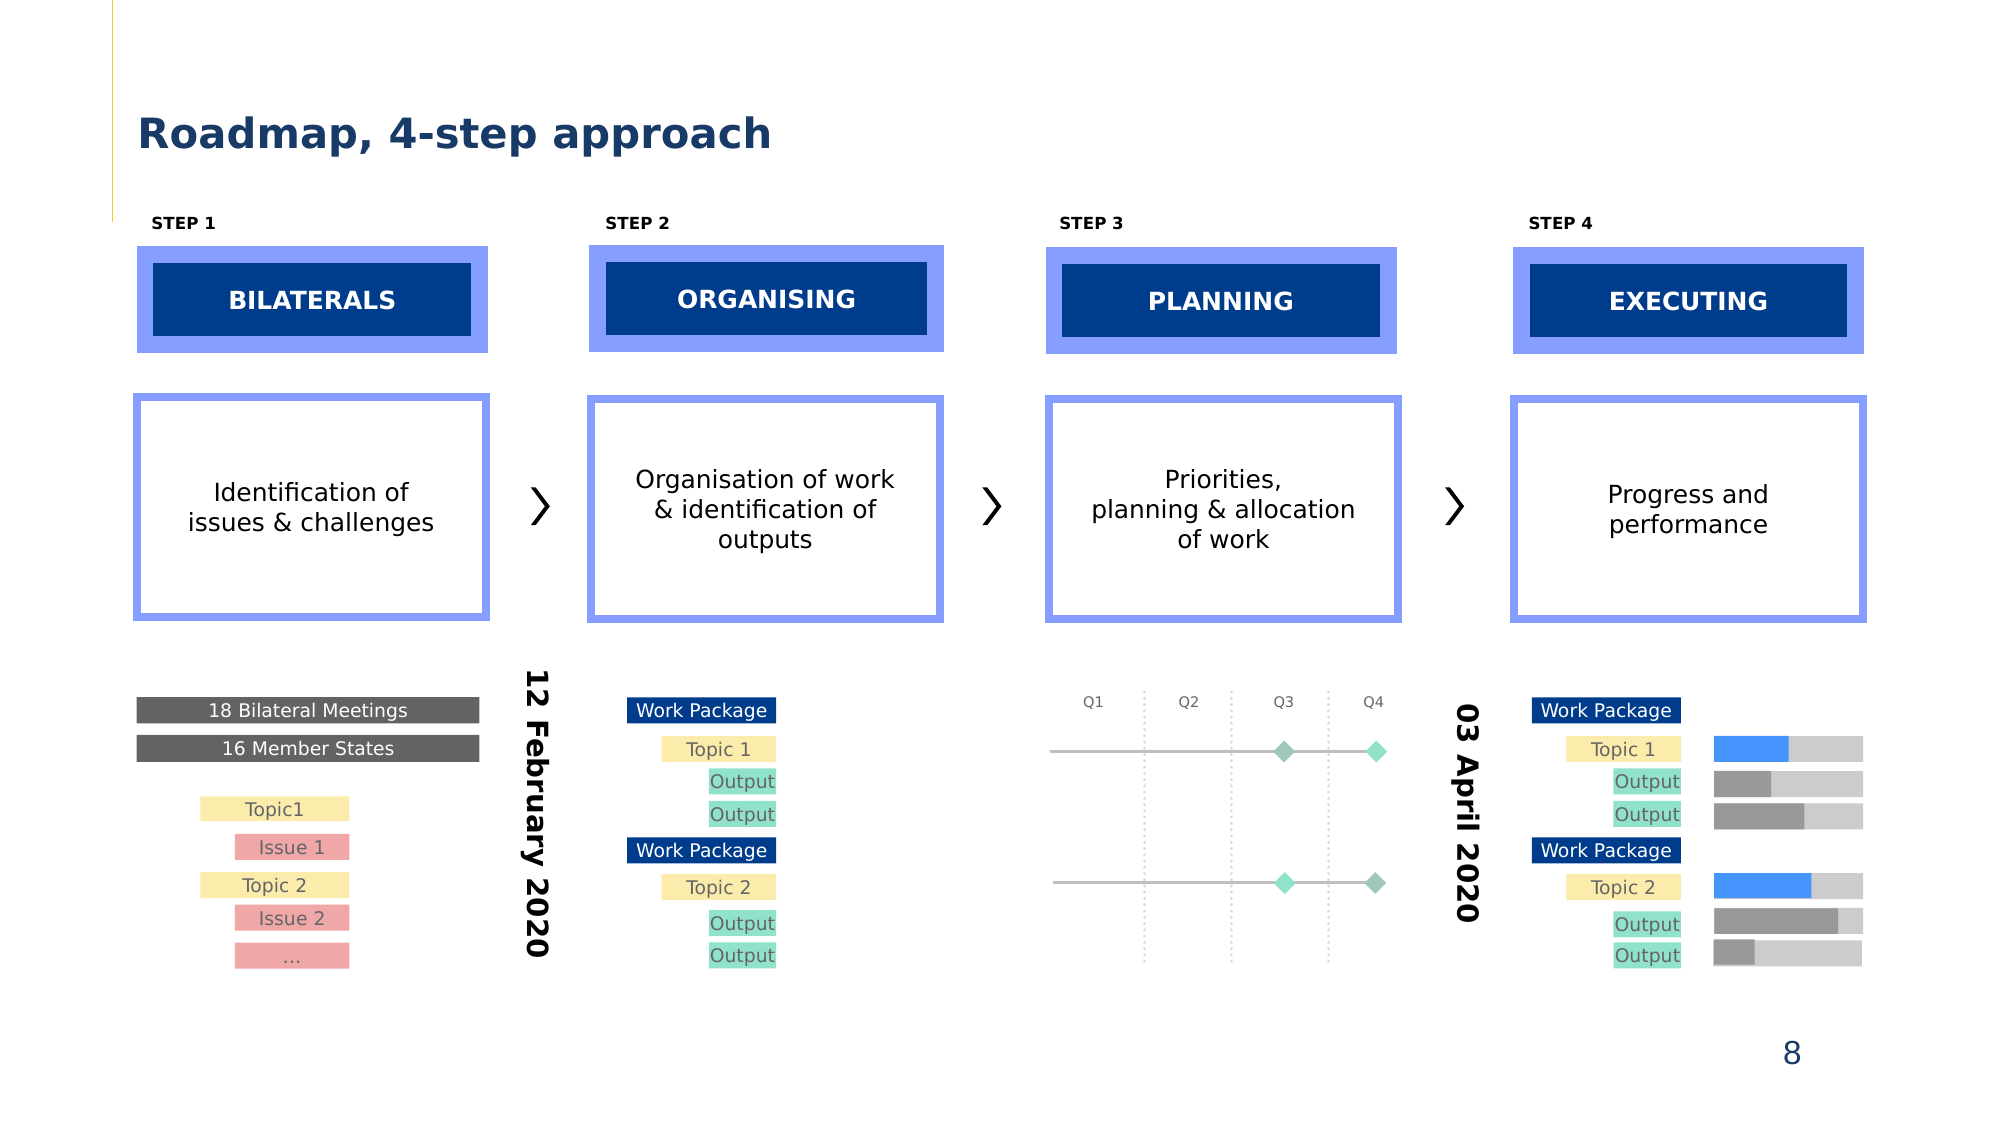

# Roadmap, 4-step approach
STEP 1

STEP 2

STEP 3

STEP 4

ORGANISING
BILATERALS
PLANNING
EXECUTING
Identification of issues & challenges
Organisation of work & identification of outputs
Priorities,
planning & allocation of work
Progress and performance

Q1
Q2
Q3
Q4
Work Package
Topic 1
Output
Output
Work Package
Topic 2
Output
Output
Work Package
Topic 1
Output
Output
Work Package
Topic 2
Output
Output

12 February 2020
03 April 2020
Topic1
Issue 1

Topic 2

Issue 2
…
18 Bilateral Meetings
16 Member States

8